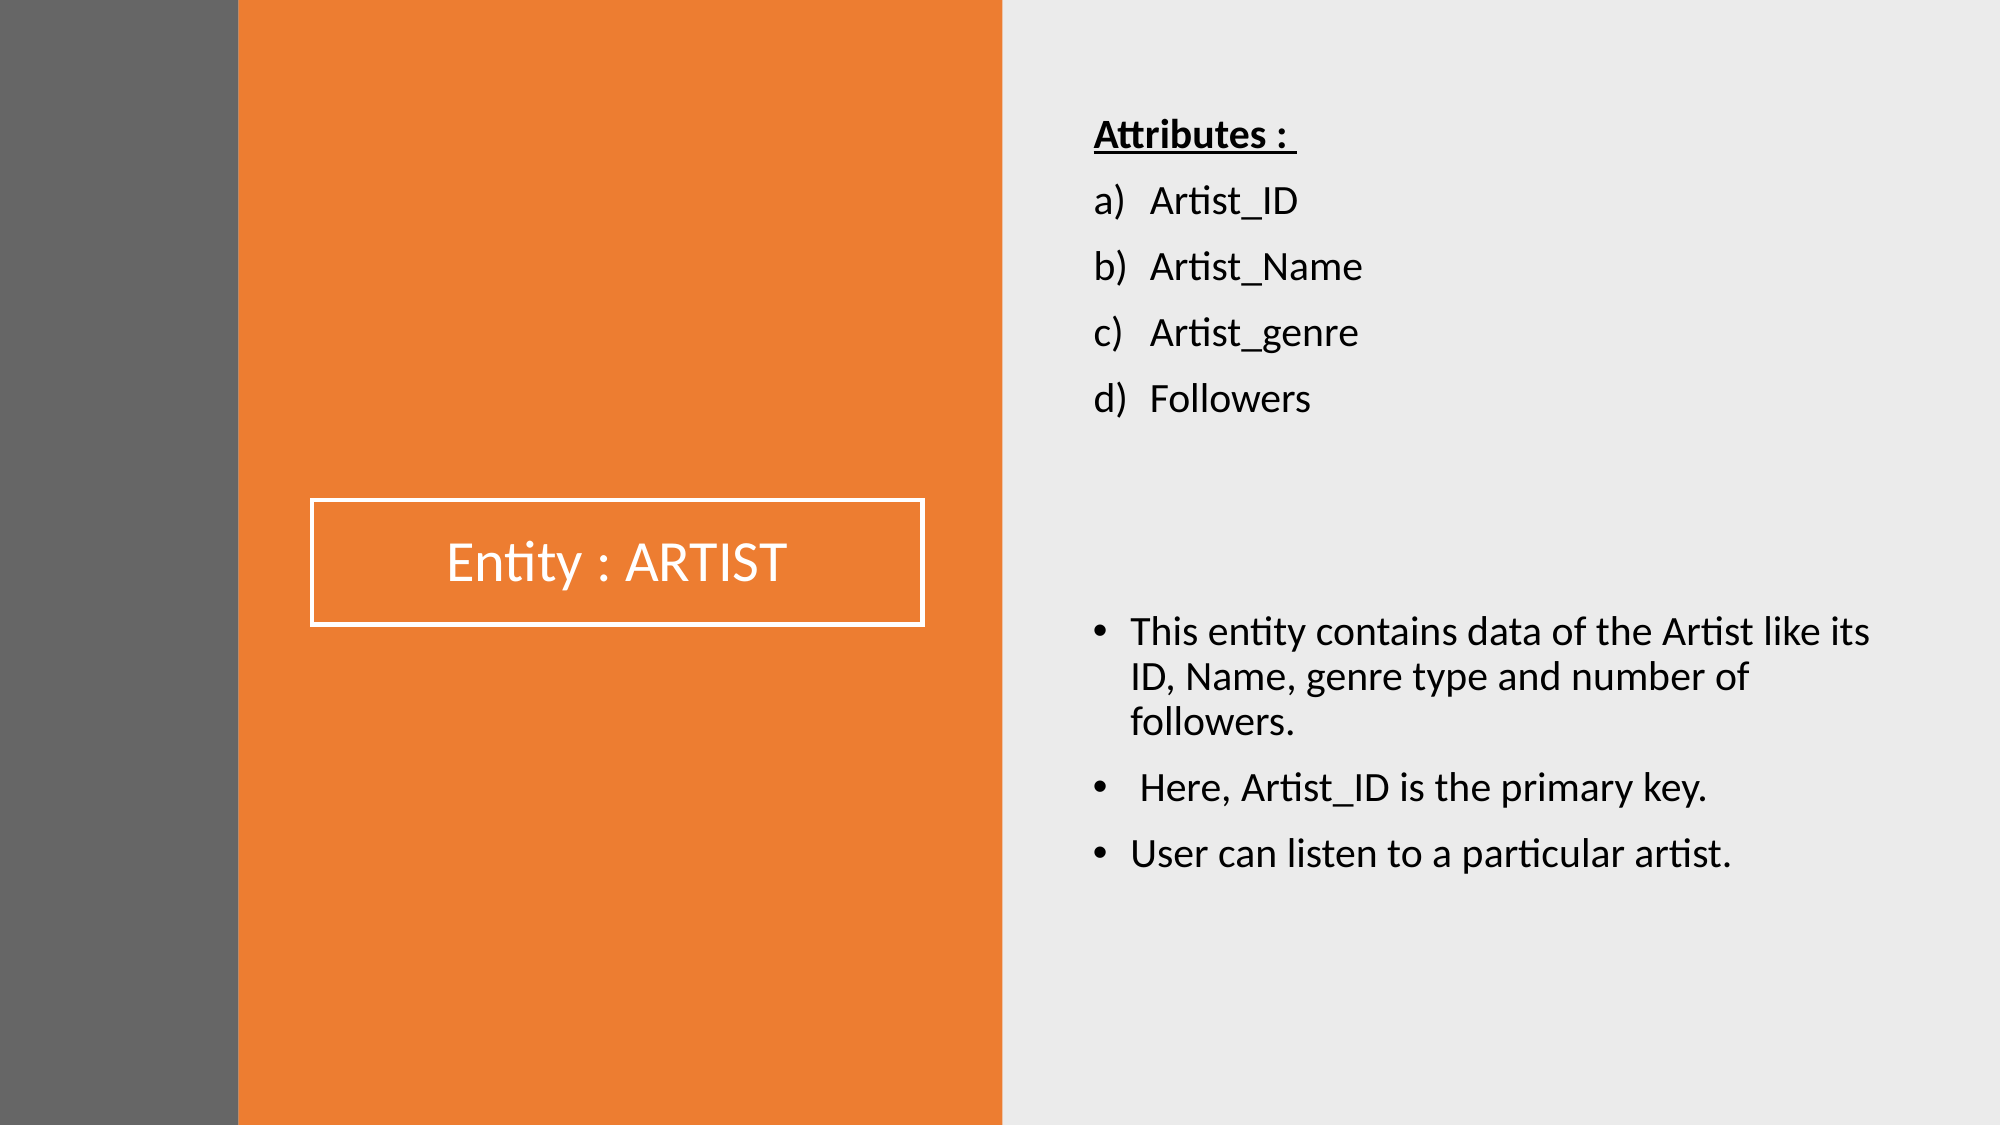

Attributes :
Artist_ID
Artist_Name
Artist_genre
Followers

# Entity : ARTIST
This entity contains data of the Artist like its ID, Name, genre type and number of followers.
 Here, Artist_ID is the primary key.
User can listen to a particular artist.